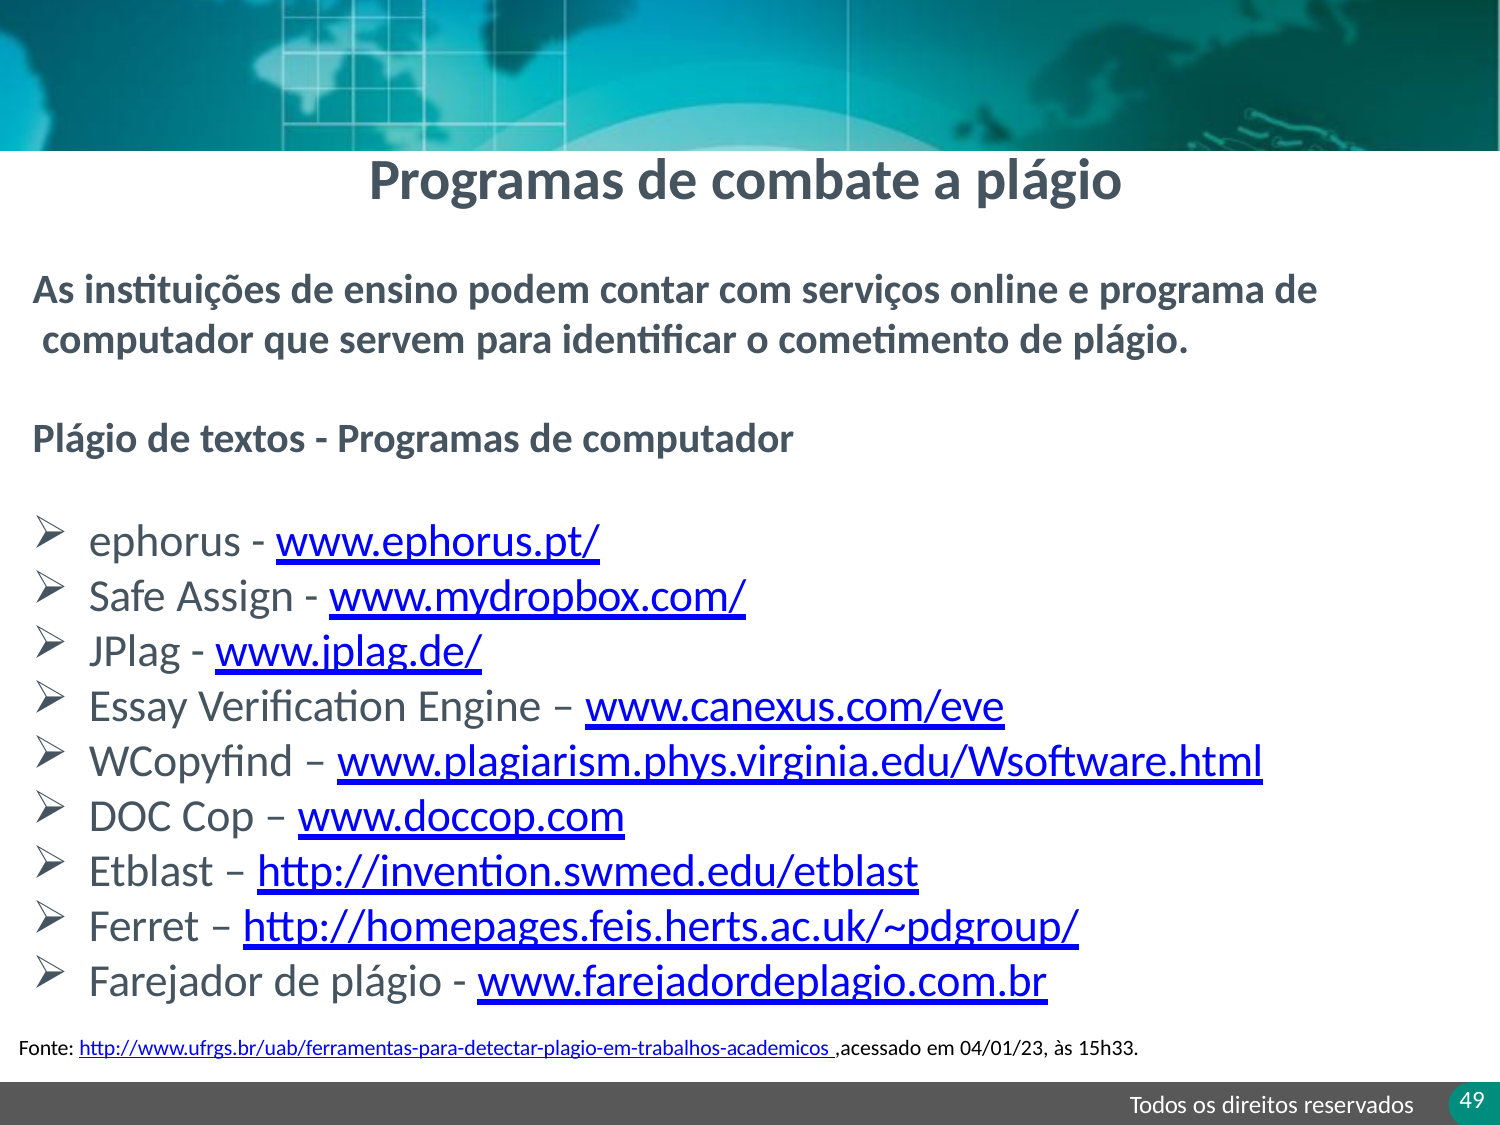

# Programas de combate a plágio
As instituições de ensino podem contar com serviços online e programa de  computador que servem para identificar o cometimento de plágio.

Plágio de textos - Programas de computador

ephorus - www.ephorus.pt/
Safe Assign - www.mydropbox.com/
JPlag - www.jplag.de/
Essay Verification Engine – www.canexus.com/eve
WCopyfind – www.plagiarism.phys.virginia.edu/Wsoftware.html
DOC Cop – www.doccop.com
Etblast – http://invention.swmed.edu/etblast
Ferret – http://homepages.feis.herts.ac.uk/~pdgroup/
Farejador de plágio - www.farejadordeplagio.com.br
Fonte: http://www.ufrgs.br/uab/ferramentas-para-detectar-plagio-em-trabalhos-academicos ,acessado em 04/01/23, às 15h33.

49
Todos os direitos reservados